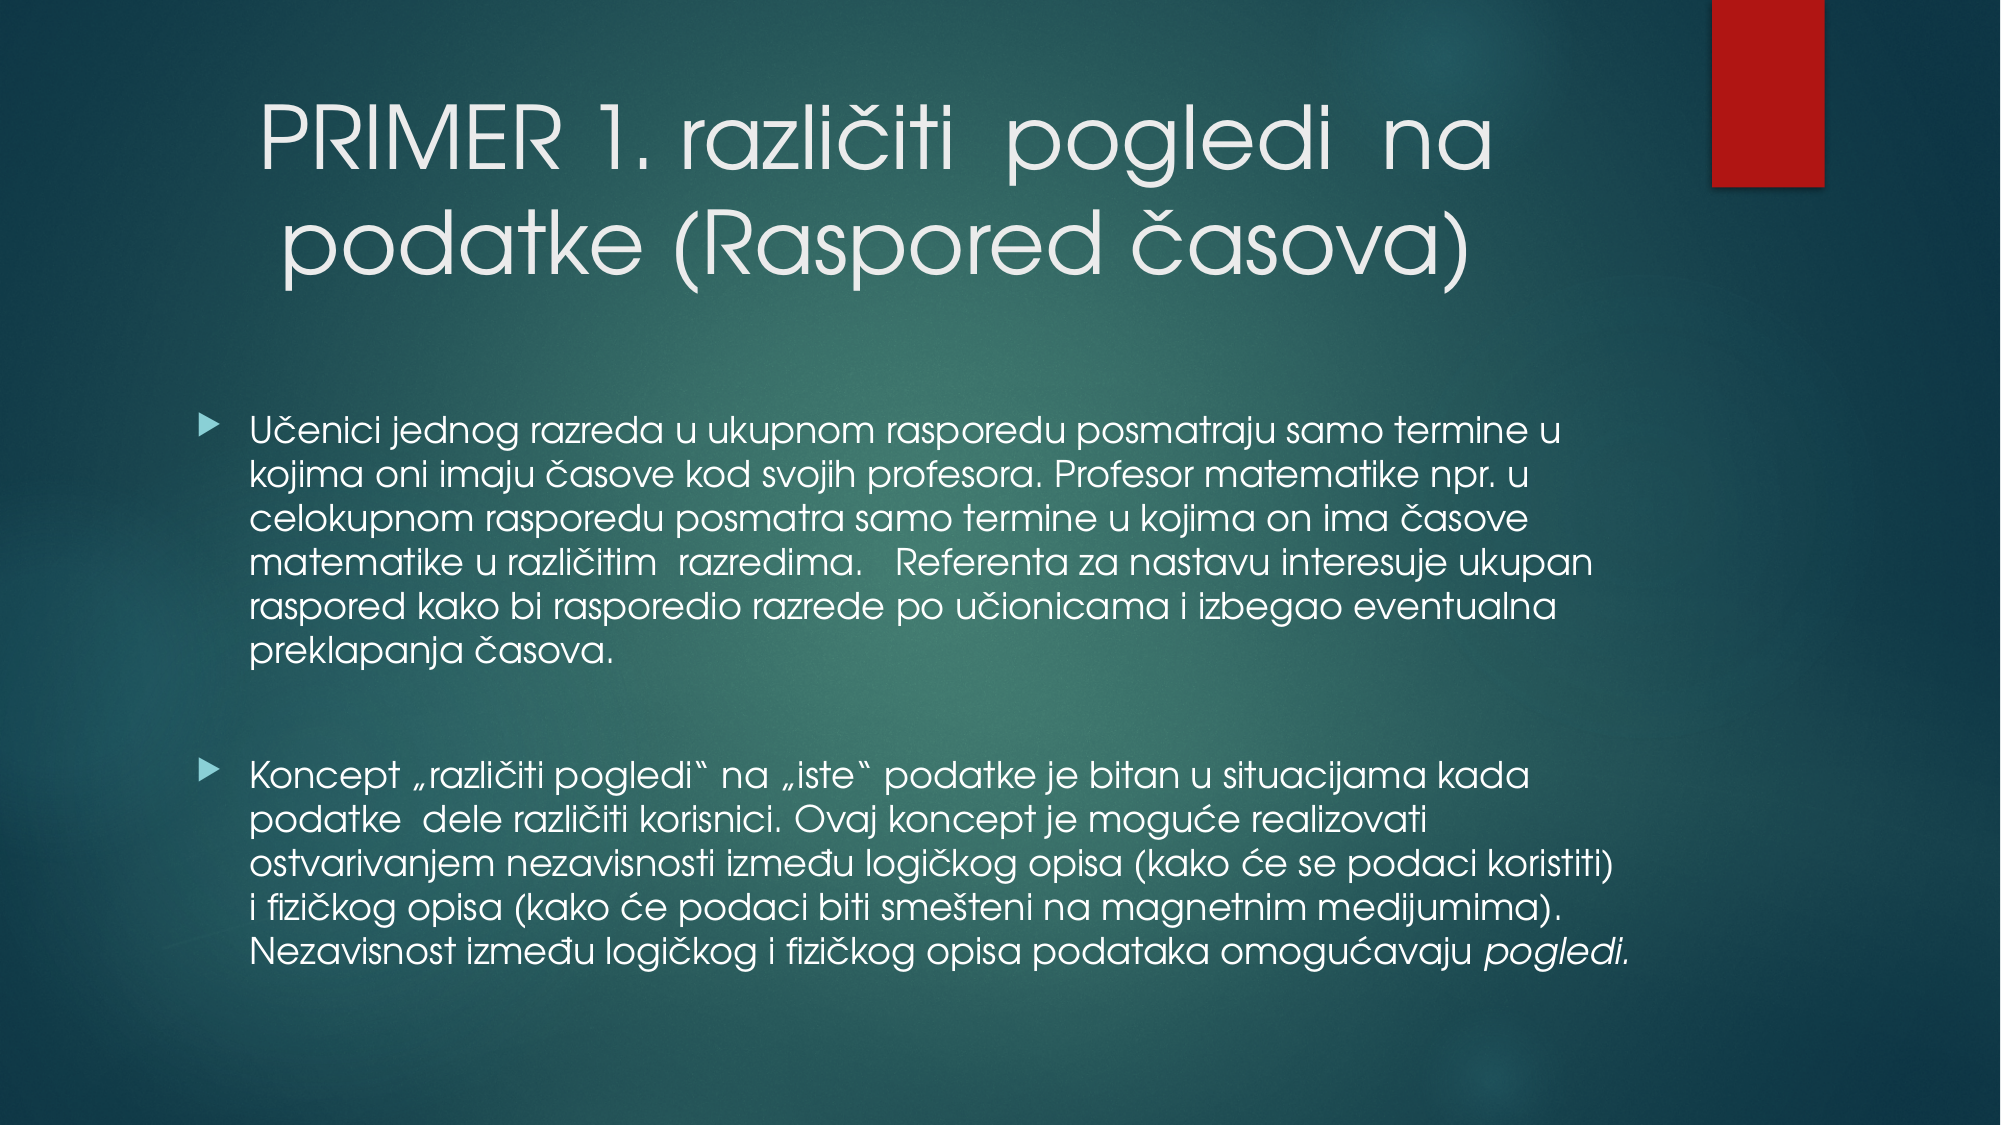

# PRIMER 1. različiti  pogledi  na podatke (Raspored časova)

Učenici jednog razreda u ukupnom rasporedu posmatraju samo termine u kojima oni imaju časove kod svojih profesora. Profesor matematike npr. u celokupnom rasporedu posmatra samo termine u kojima on ima časove matematike u različitim  razredima.   Referenta za nastavu interesuje ukupan raspored kako bi rasporedio razrede po učionicama i izbegao eventualna preklapanja časova.

Koncept „različiti pogledi“ na „iste“ podatke je bitan u situacijama kada podatke  dele različiti korisnici. Ovaj koncept je moguće realizovati ostvarivanjem nezavisnosti između logičkog opisa (kako će se podaci koristiti) i fizičkog opisa (kako će podaci biti smešteni na magnetnim medijumima). Nezavisnost između logičkog i fizičkog opisa podataka omogućavaju pogledi.